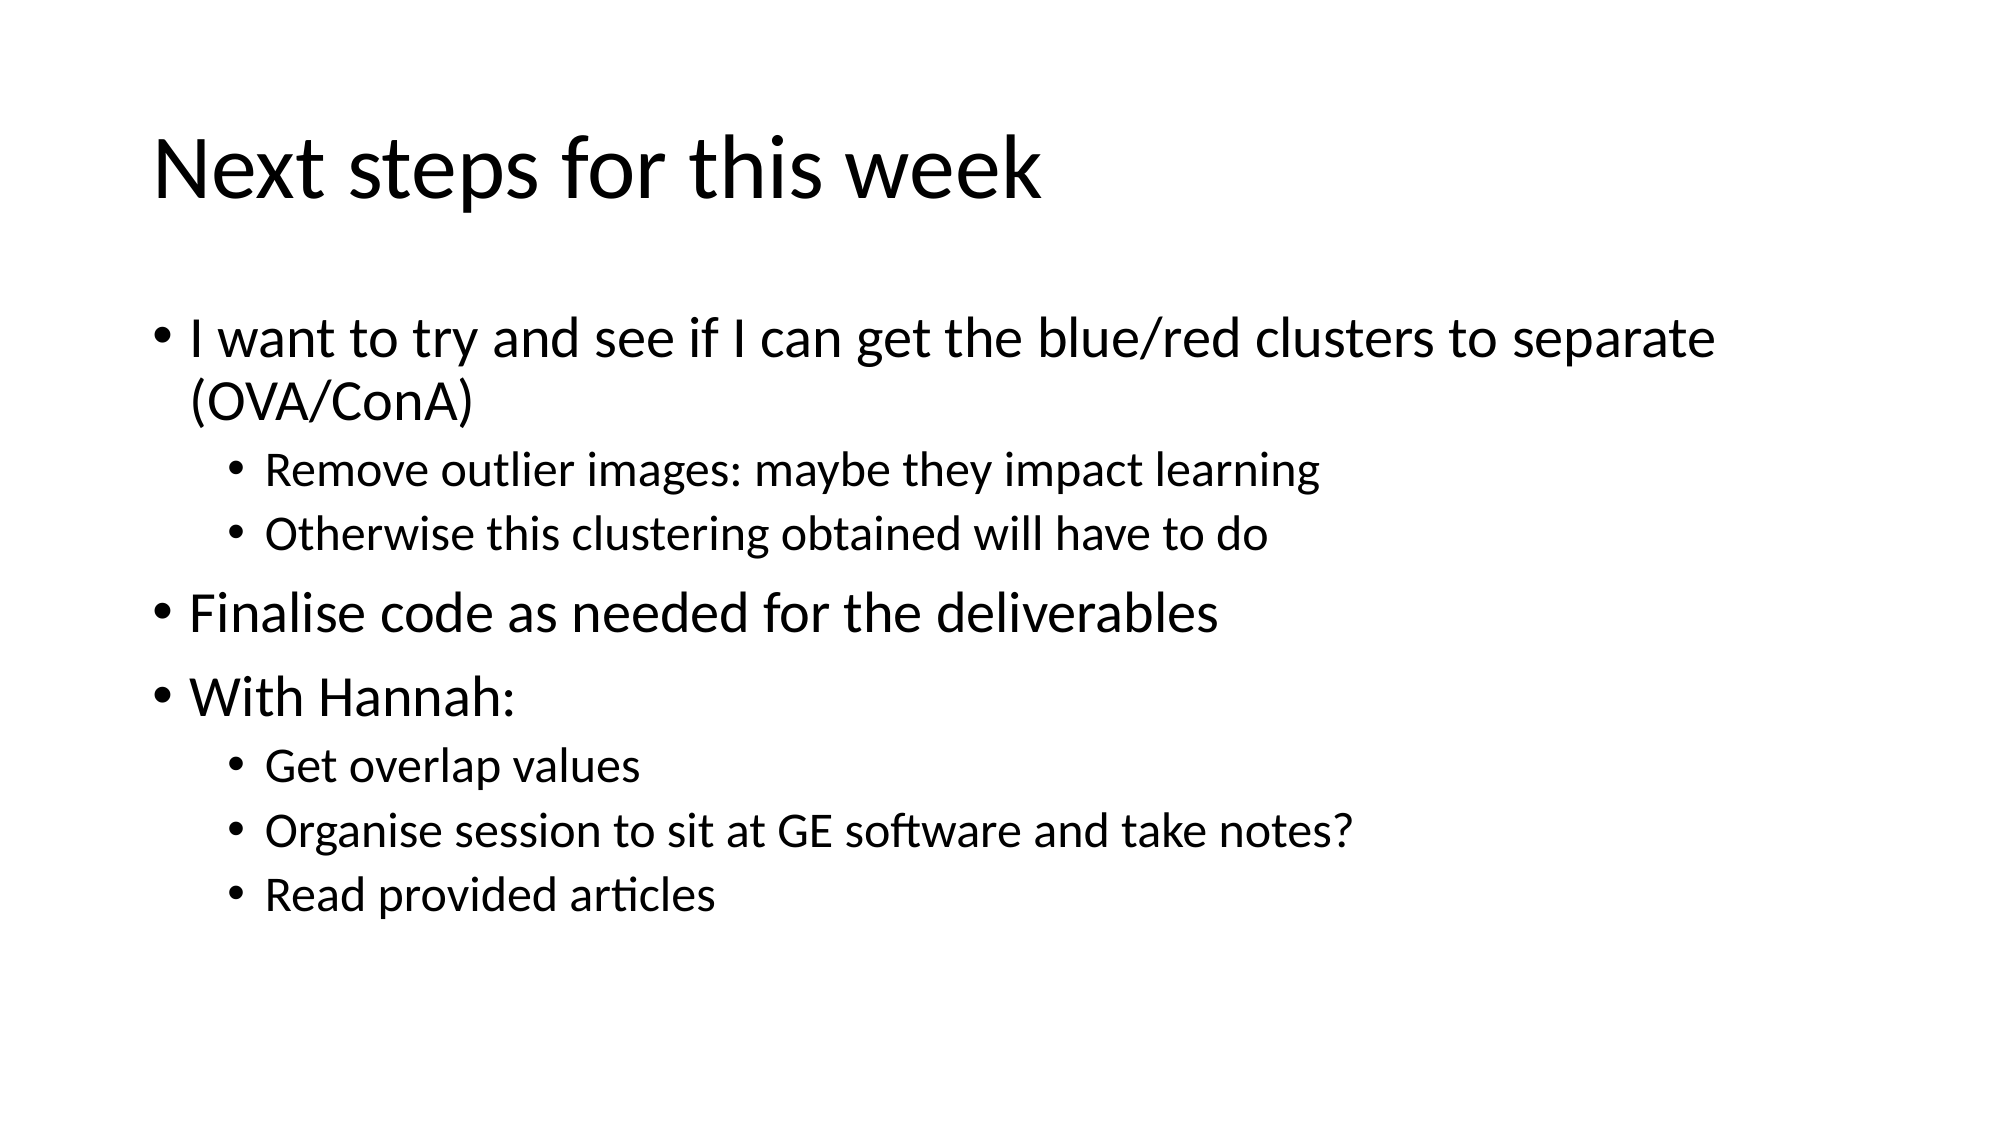

# Next steps for this week
I want to try and see if I can get the blue/red clusters to separate (OVA/ConA)
Remove outlier images: maybe they impact learning
Otherwise this clustering obtained will have to do
Finalise code as needed for the deliverables
With Hannah:
Get overlap values
Organise session to sit at GE software and take notes?
Read provided articles